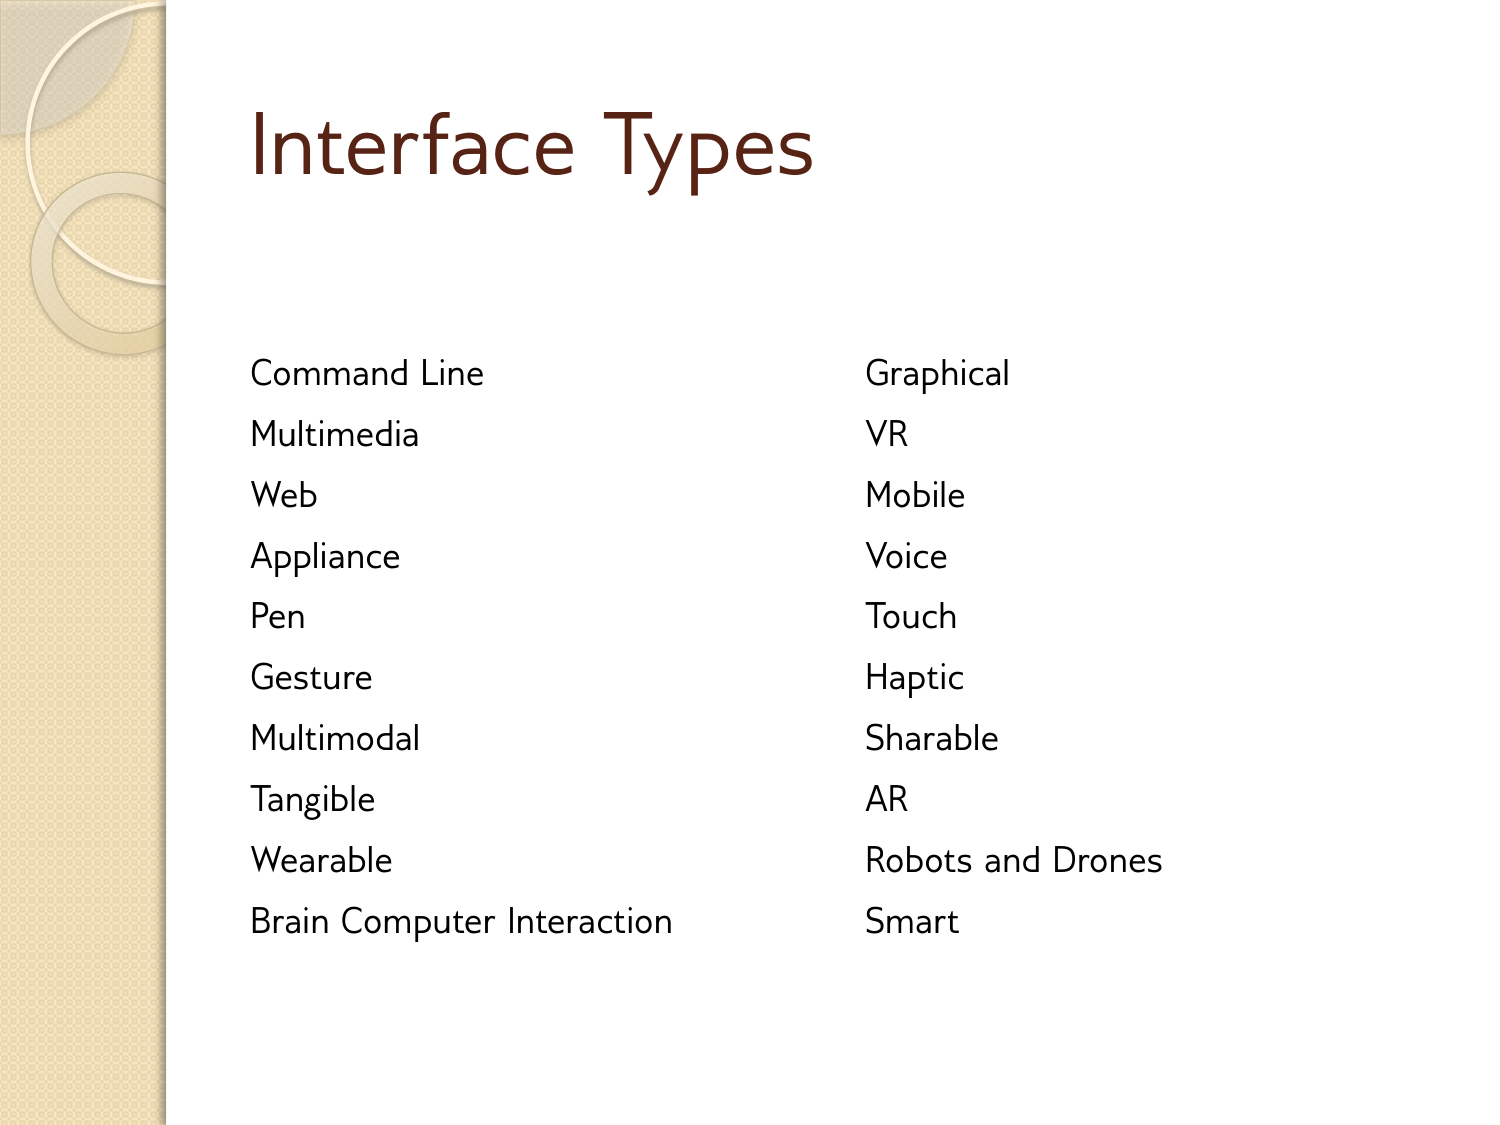

# Interface Types
| Command Line | Graphical |
| --- | --- |
| Multimedia | VR |
| Web | Mobile |
| Appliance | Voice |
| Pen | Touch |
| Gesture | Haptic |
| Multimodal | Sharable |
| Tangible | AR |
| Wearable | Robots and Drones |
| Brain Computer Interaction | Smart |